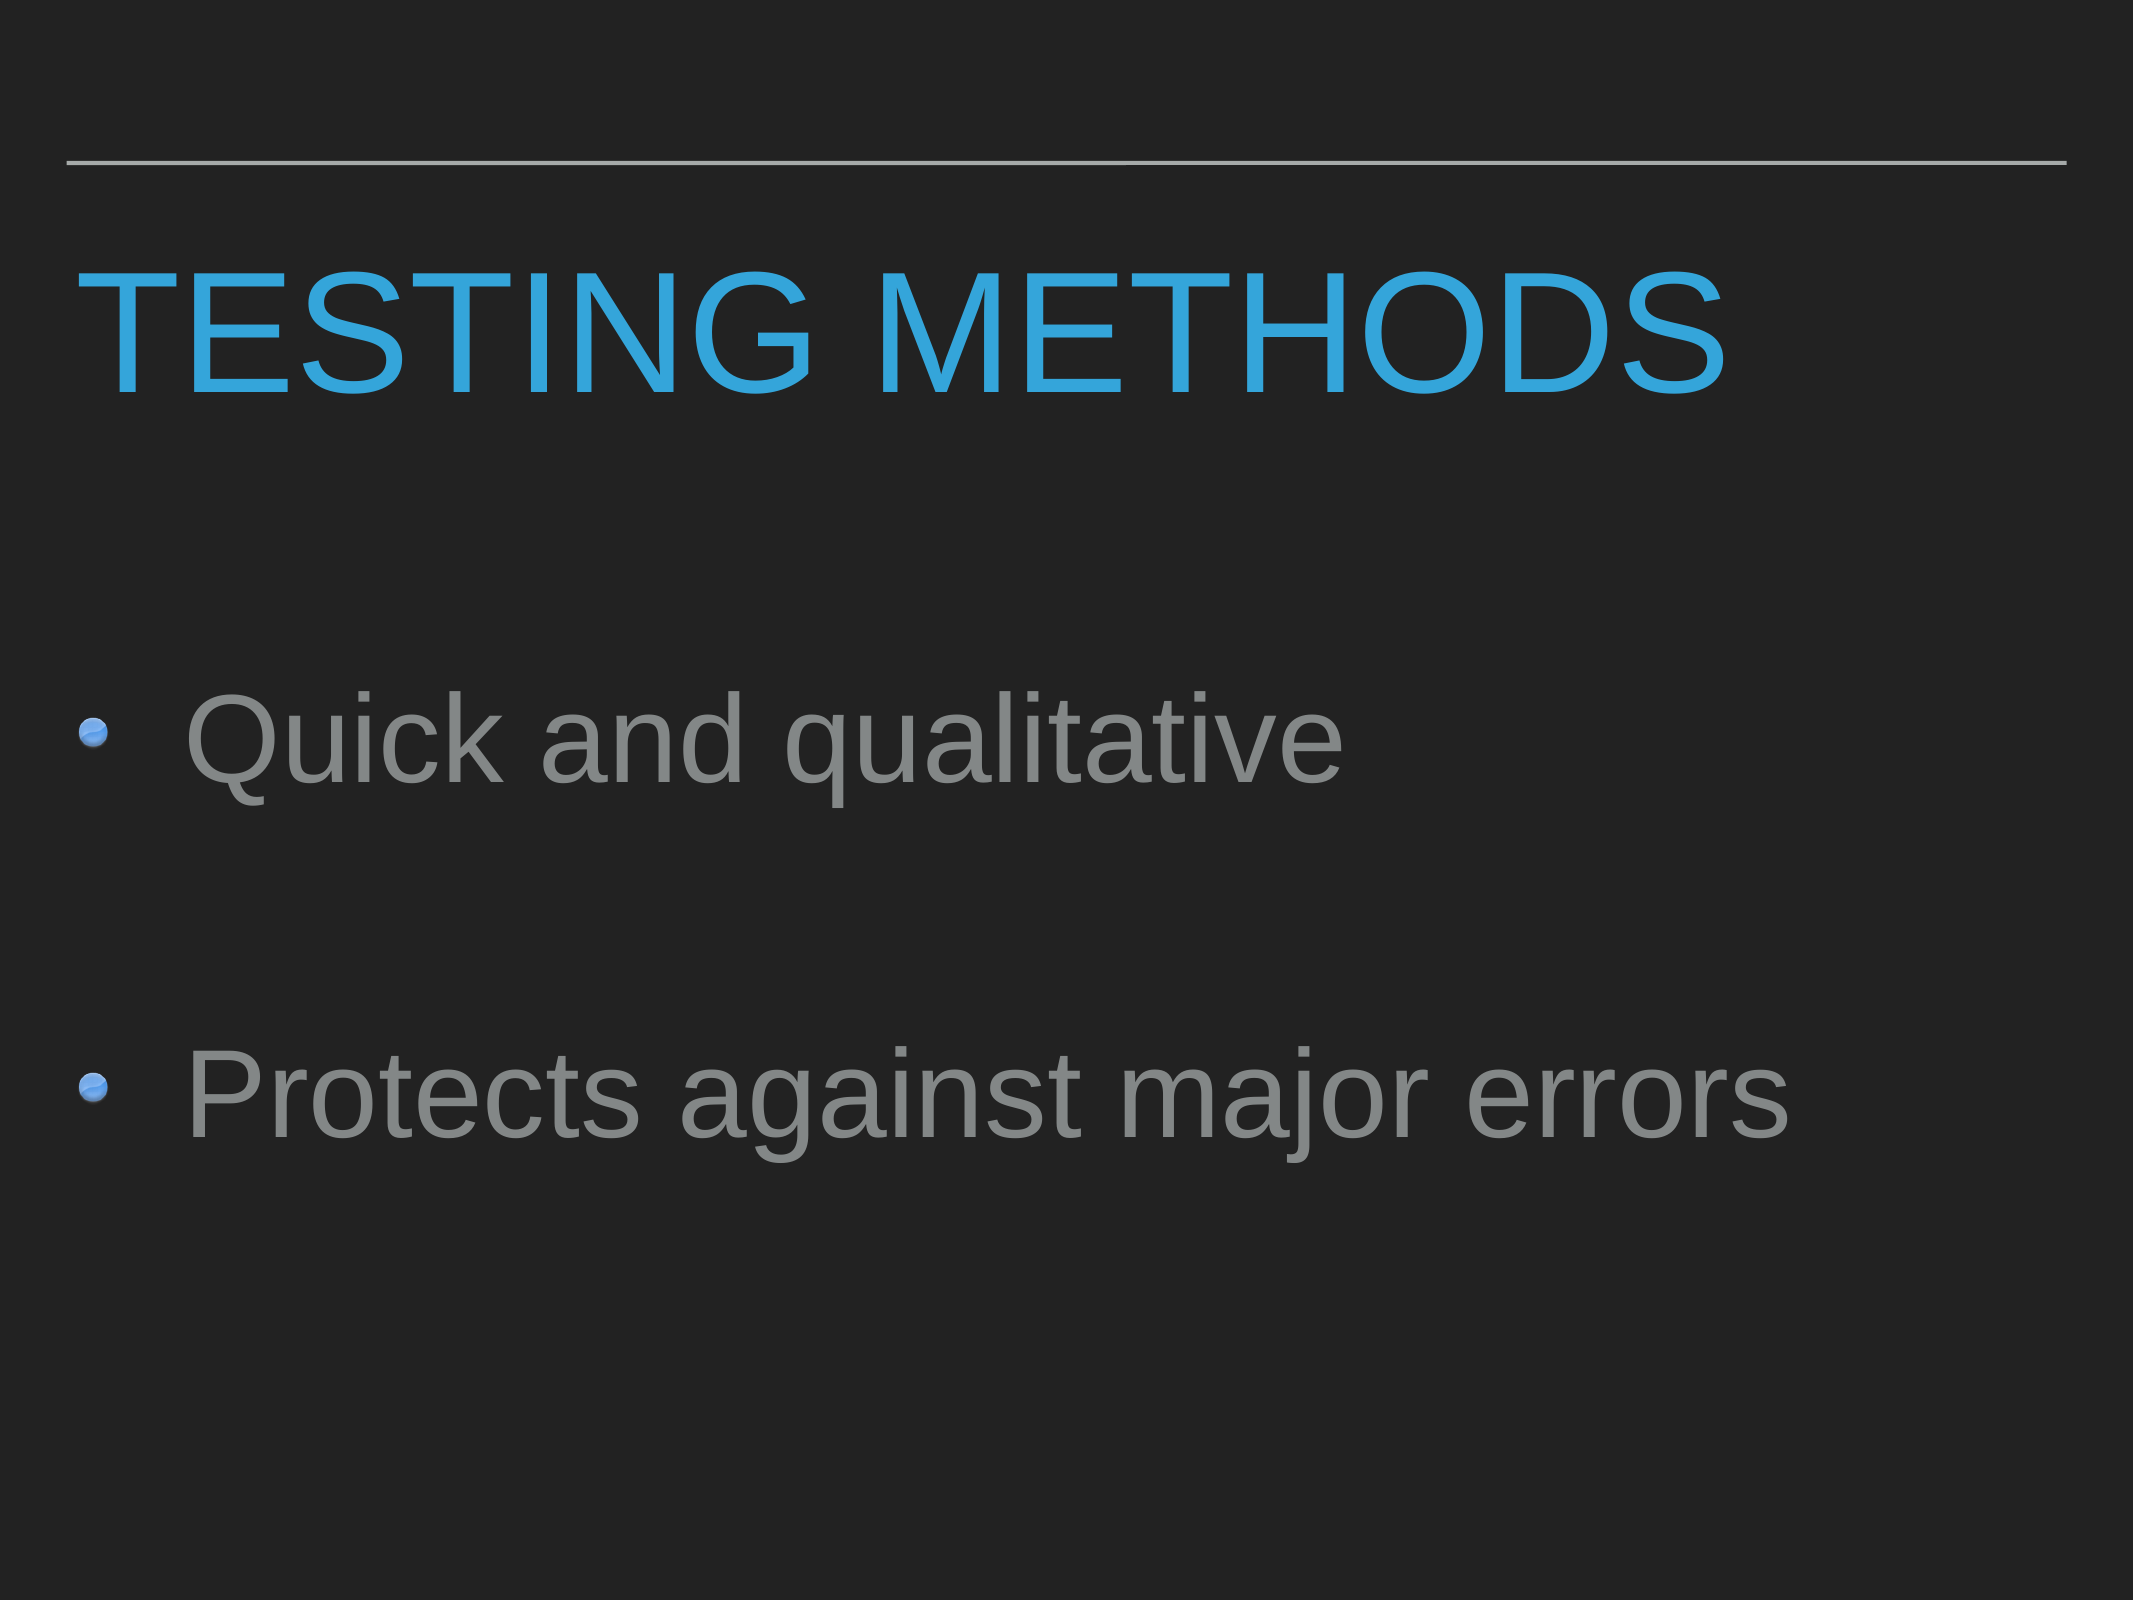

# Testing methods
Quick and qualitative
Protects against major errors